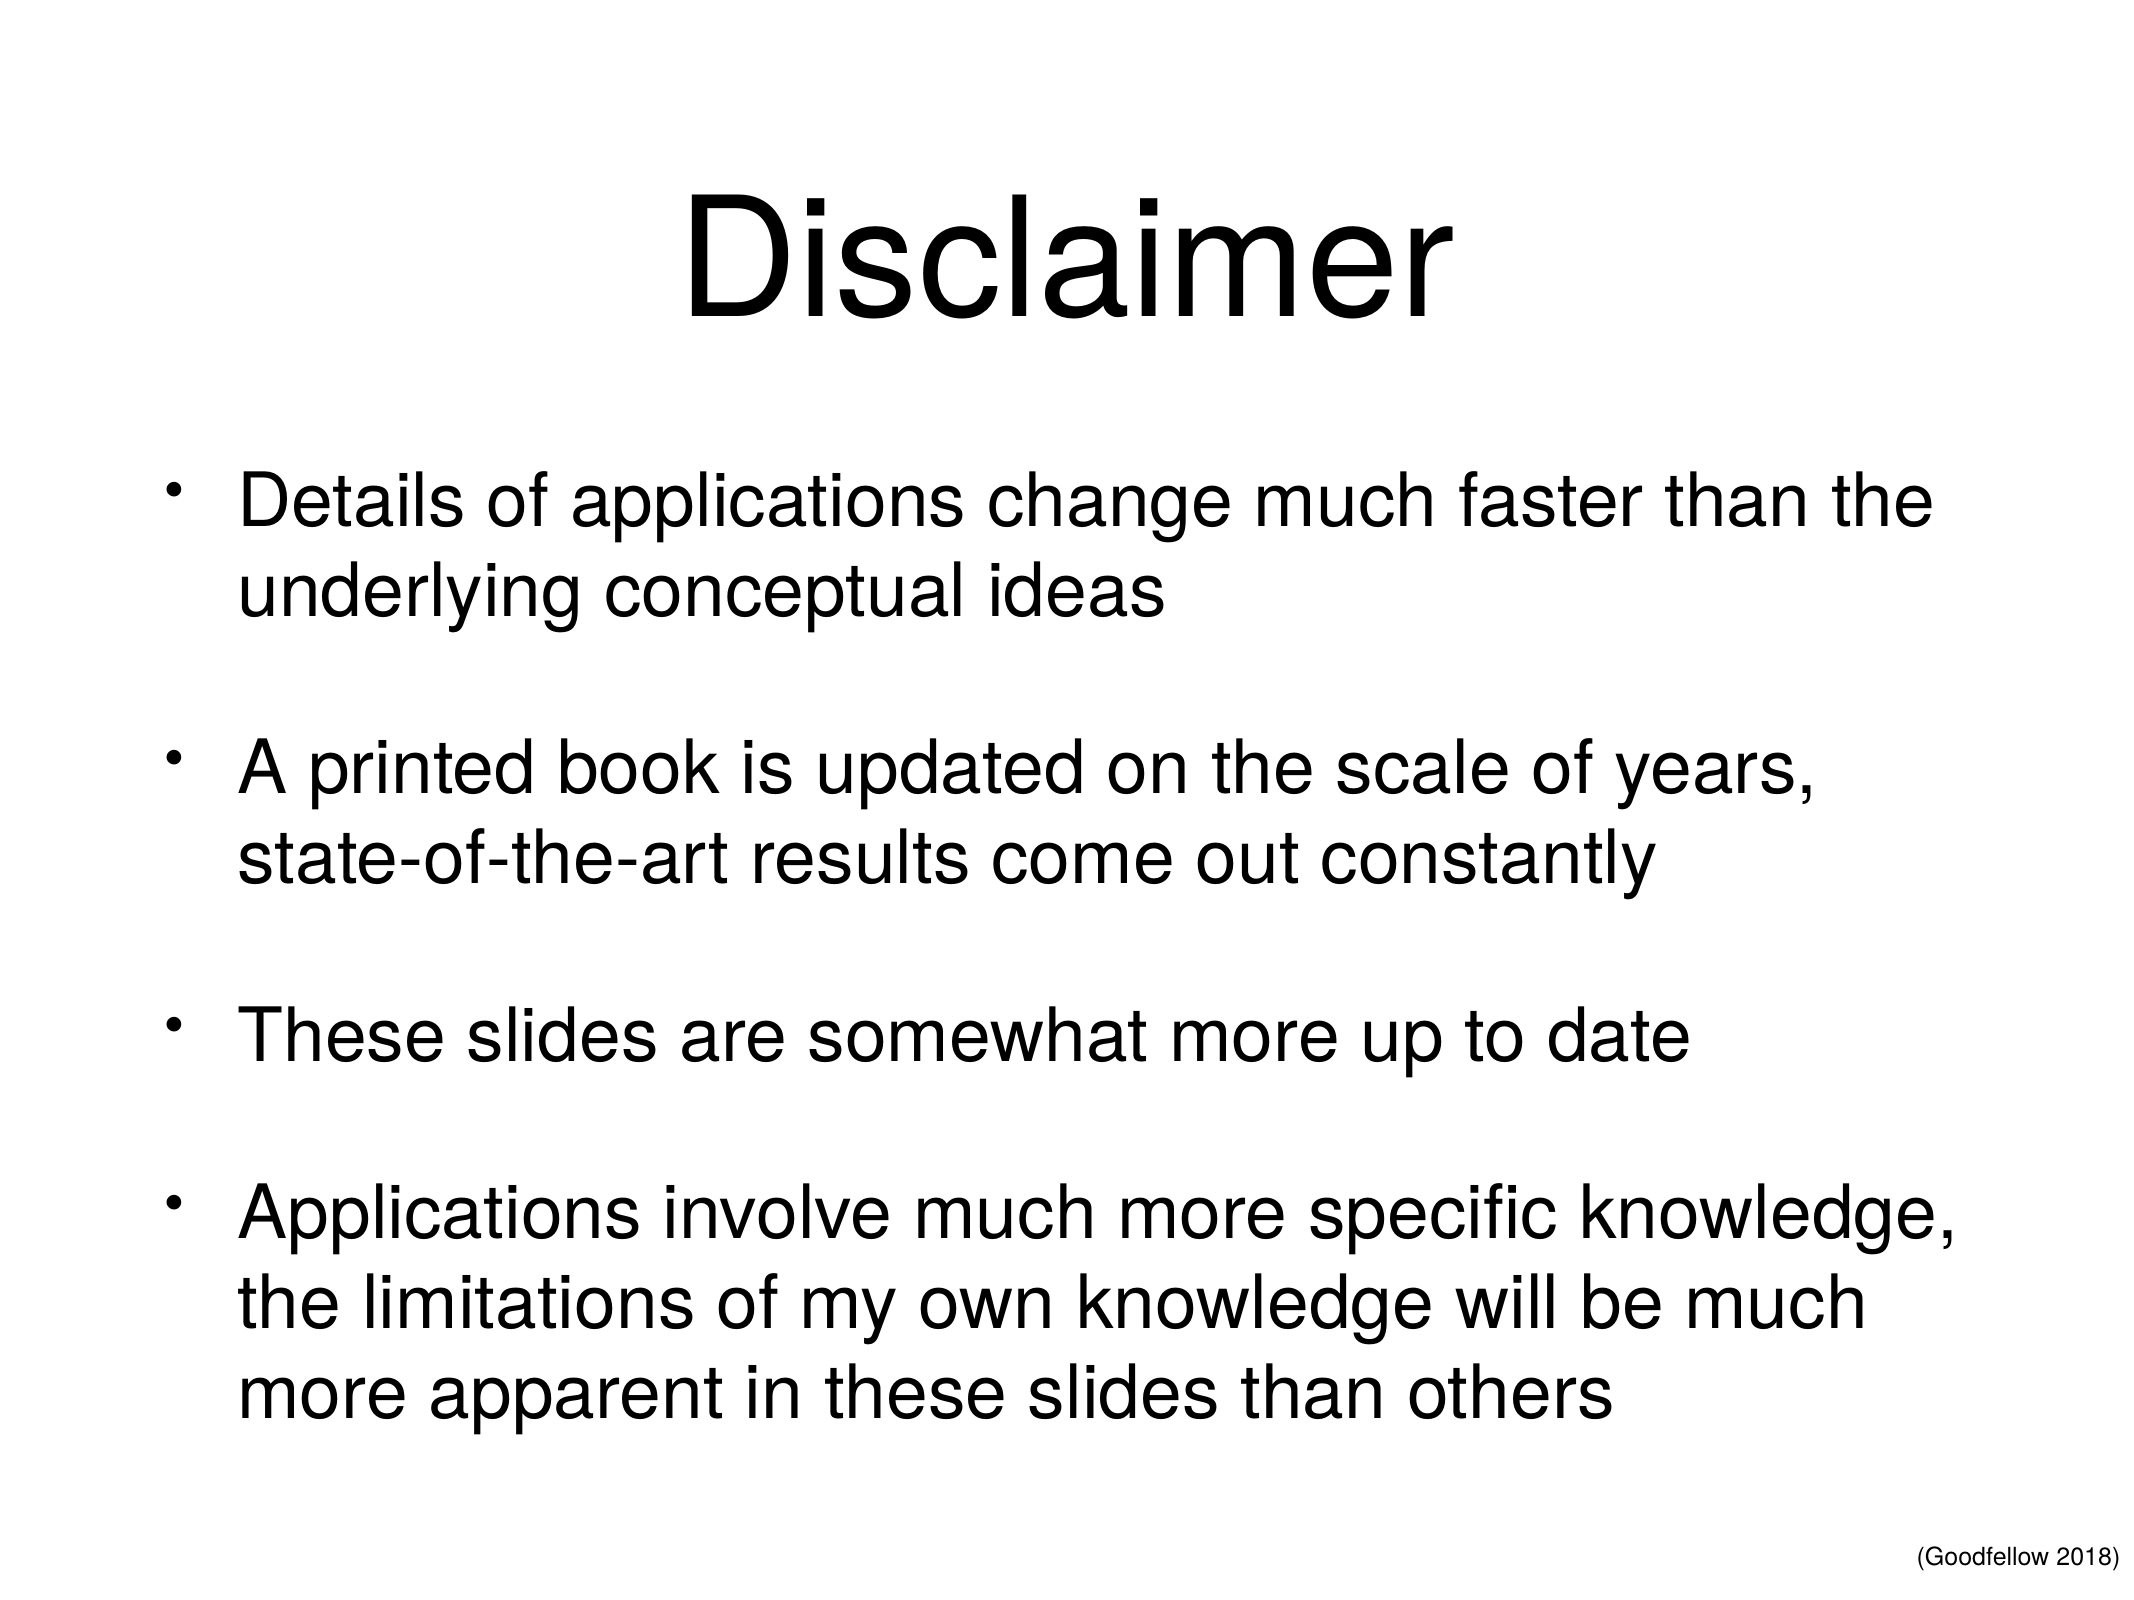

# Disclaimer
Details of applications change much faster than the underlying conceptual ideas
A printed book is updated on the scale of years, state-of-the-art results come out constantly
These slides are somewhat more up to date
Applications involve much more specific knowledge, the limitations of my own knowledge will be much more apparent in these slides than others